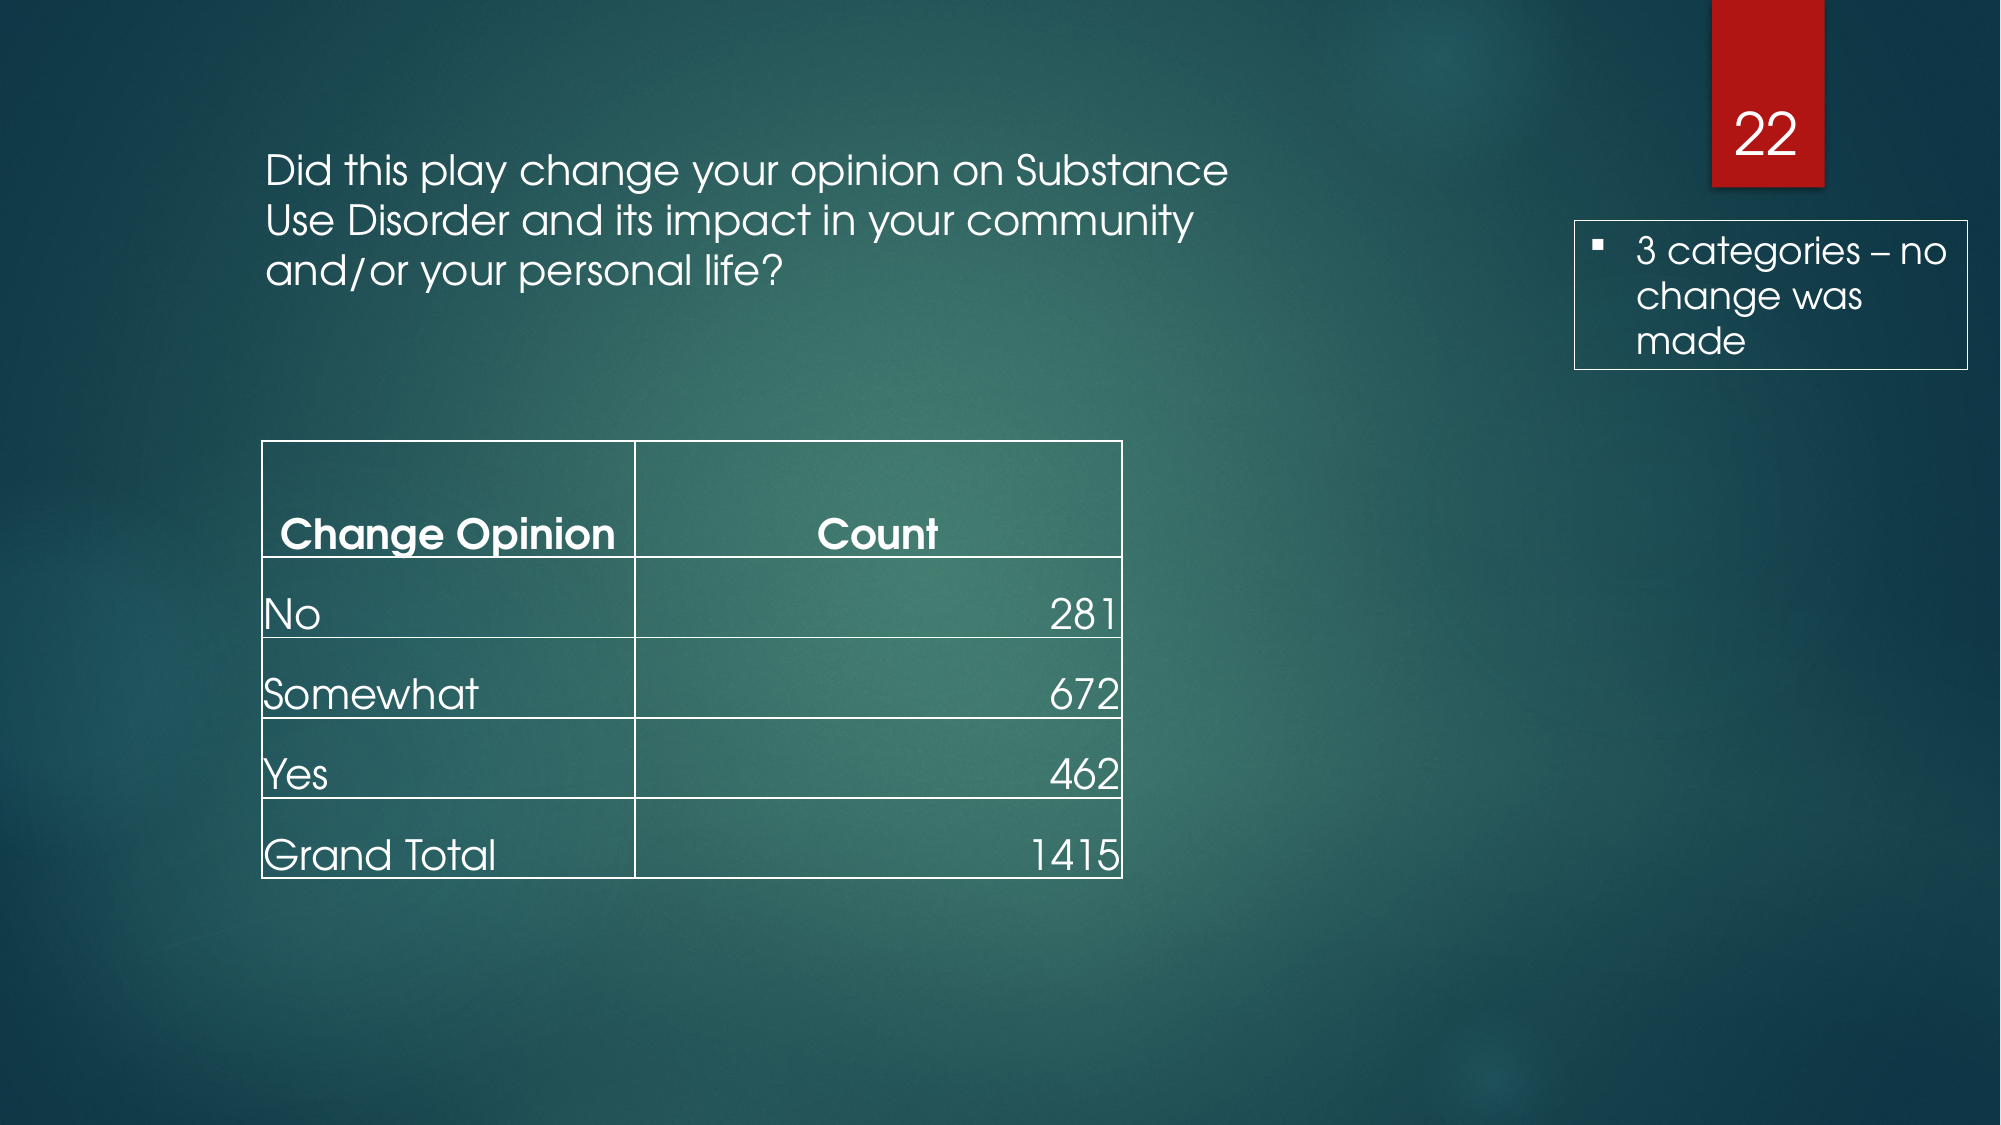

22
Did this play change your opinion on Substance Use Disorder and its impact in your community and/or your personal life?
3 categories – no change was made
| Change Opinion | Count |
| --- | --- |
| No | 281 |
| Somewhat | 672 |
| Yes | 462 |
| Grand Total | 1415 |